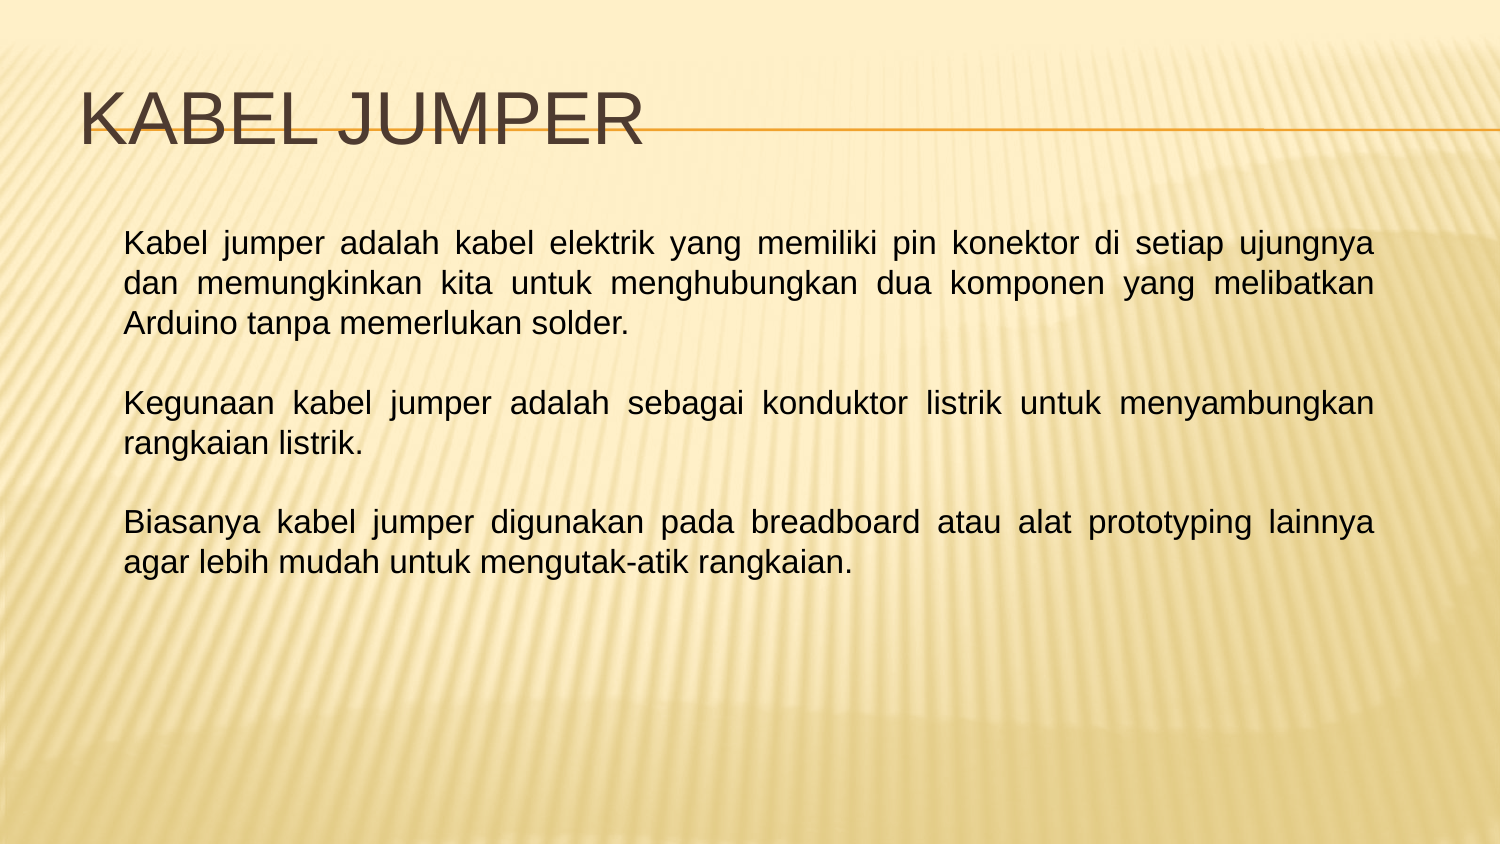

# Kabel Jumper
Kabel jumper adalah kabel elektrik yang memiliki pin konektor di setiap ujungnya dan memungkinkan kita untuk menghubungkan dua komponen yang melibatkan Arduino tanpa memerlukan solder.

Kegunaan kabel jumper adalah sebagai konduktor listrik untuk menyambungkan rangkaian listrik.

Biasanya kabel jumper digunakan pada breadboard atau alat prototyping lainnya agar lebih mudah untuk mengutak-atik rangkaian.